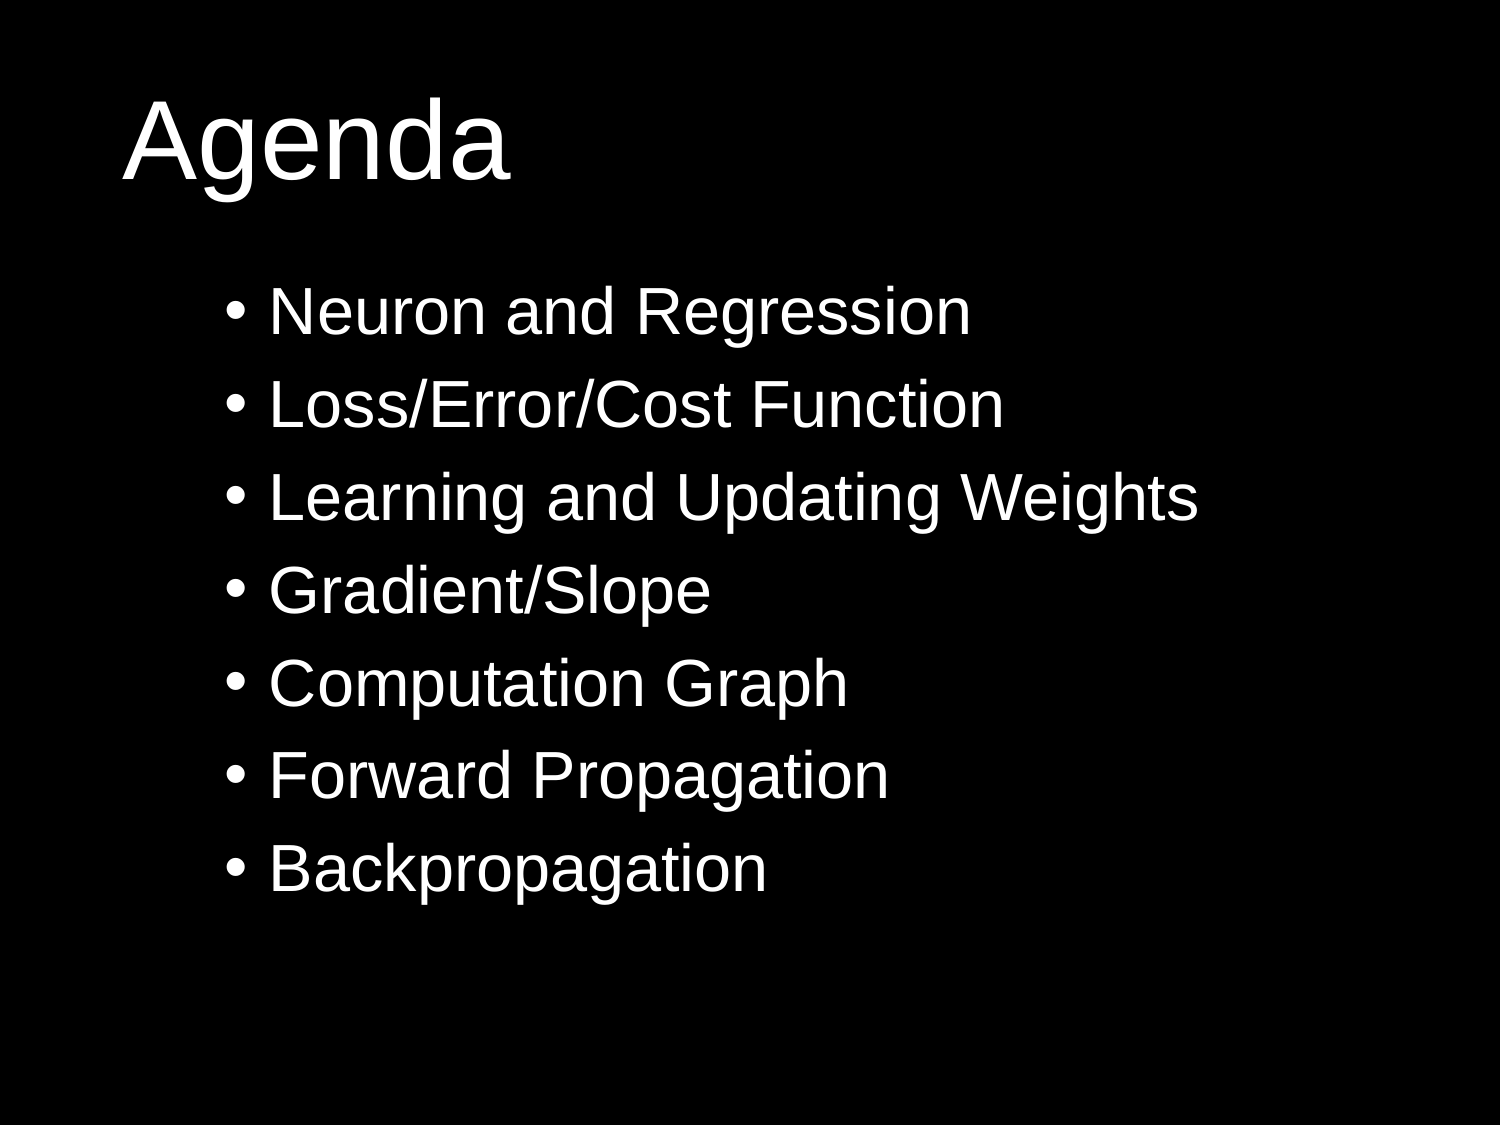

# Agenda
Neuron and Regression
Loss/Error/Cost Function
Learning and Updating Weights
Gradient/Slope
Computation Graph
Forward Propagation
Backpropagation